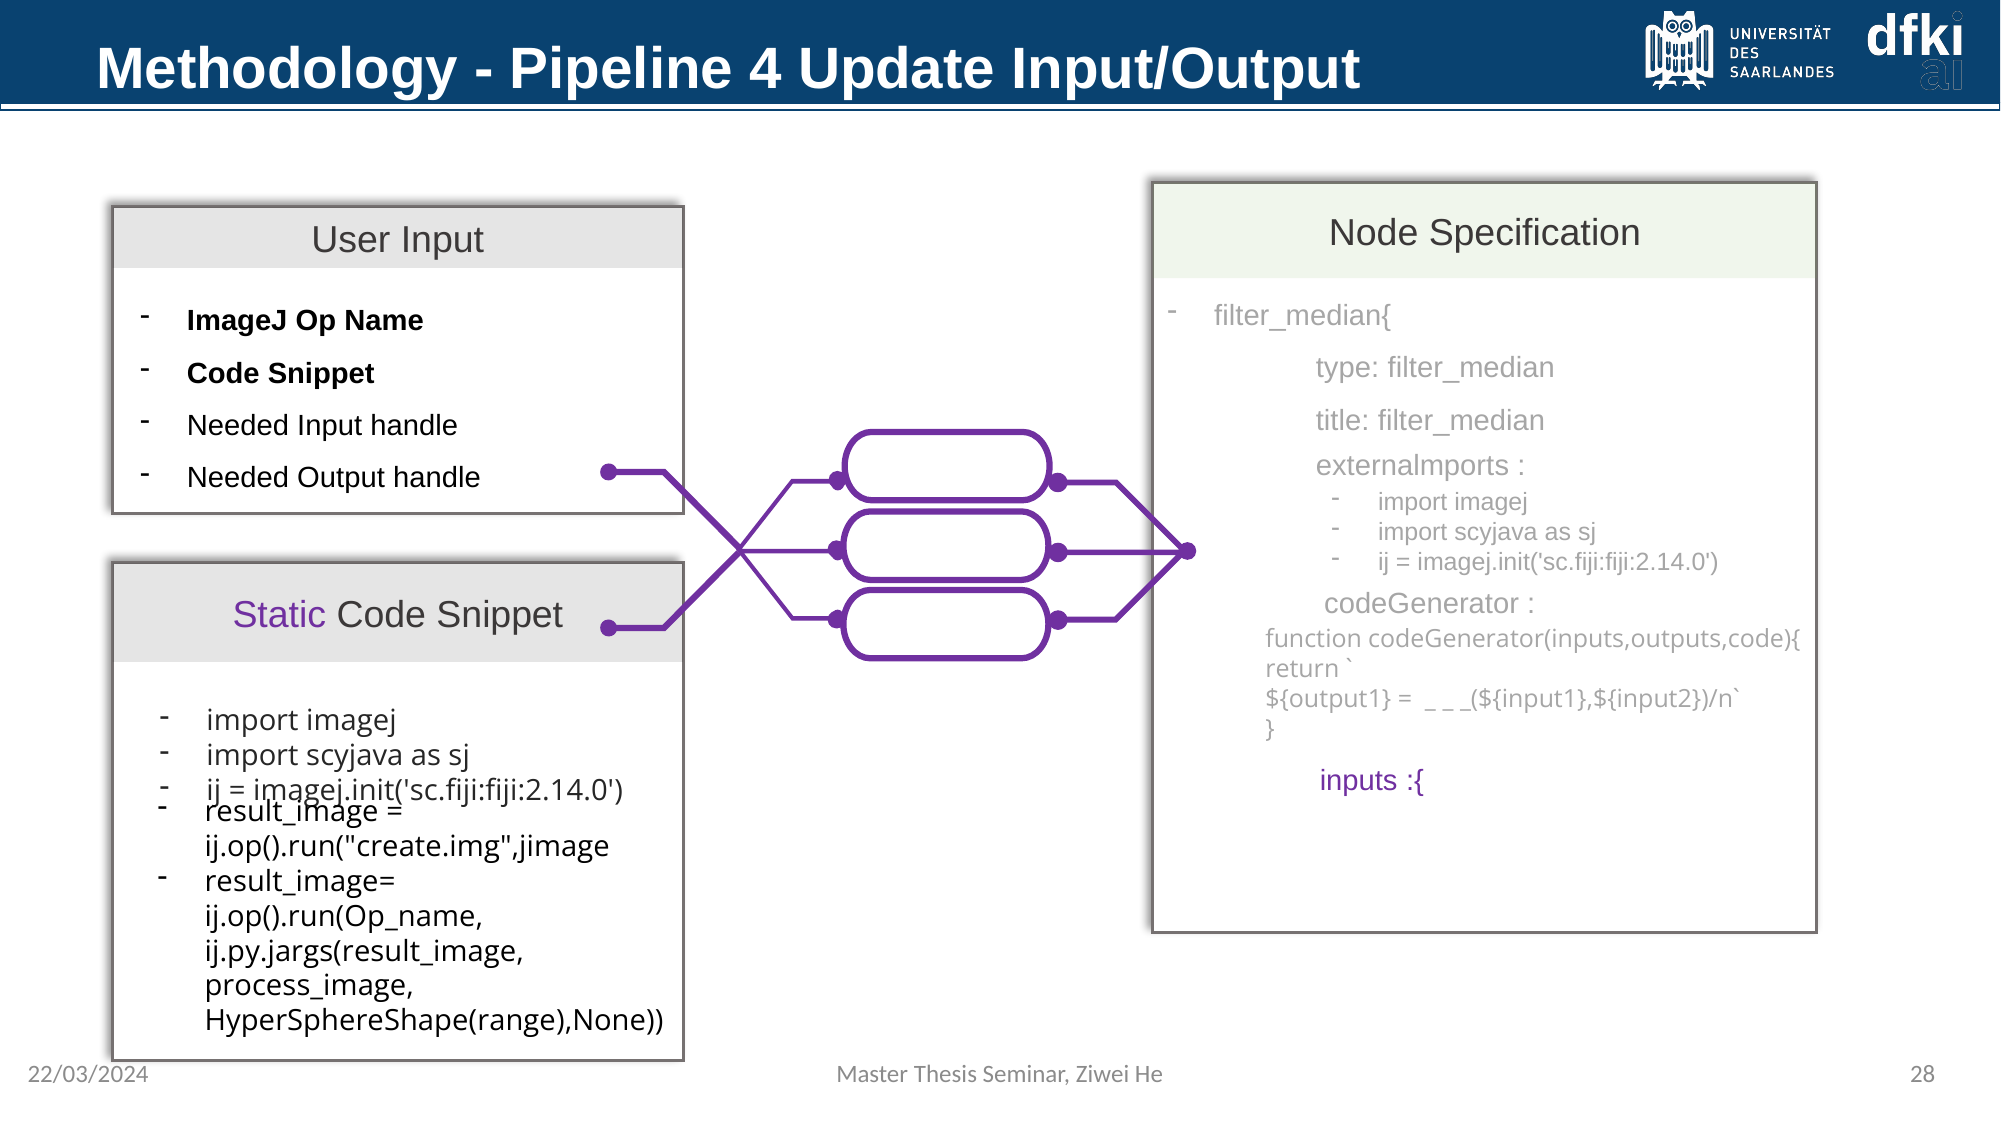

Methodology - Pipeline 4 Update Input/Output
Node Specification

filter_median{
                  type: filter_median
                  title: filter_median

User Input

ImageJ Op Name
Code Snippet
Needed Input handle
Needed Output handle

                  externalmports :

import imagej
import scyjava as sj
ij = imagej.init('sc.fiji:fiji:2.14.0')

                  codeGenerator :
Static Code Snippet

function codeGenerator(inputs,outputs,code){
return `
${output1} =  _ _ _(${input1},${input2})/n`
}

import imagej
import scyjava as sj
ij = imagej.init('sc.fiji:fiji:2.14.0')

                  inputs :{

result_image = ij.op().run("create.img",jimage
result_image= ij.op().run(Op_name, ij.py.jargs(result_image, process_image, HyperSphereShape(range),None))
22/03/2024
28
Master Thesis Seminar, Ziwei He